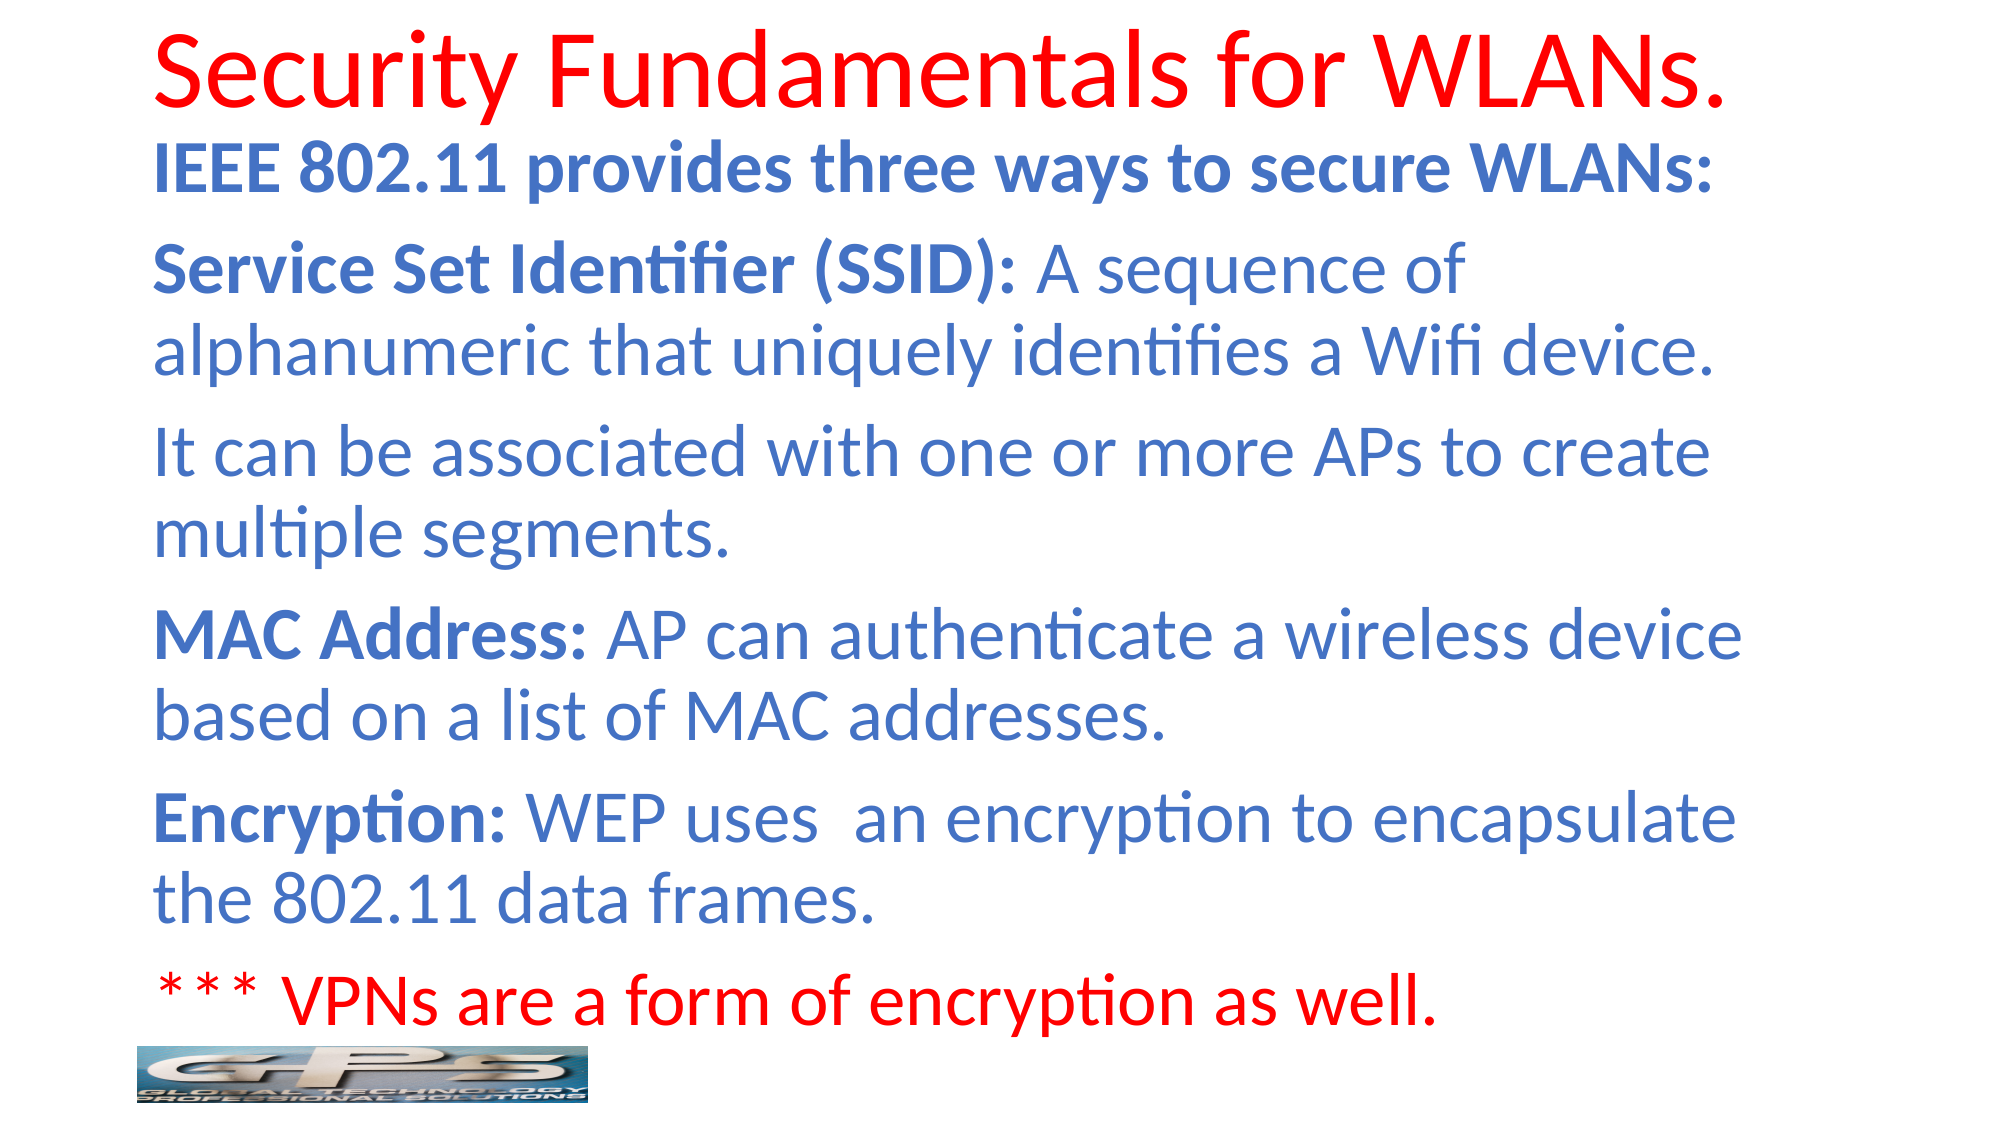

# Security Fundamentals for WLANs.
IEEE 802.11 provides three ways to secure WLANs:
Service Set Identifier (SSID): A sequence of alphanumeric that uniquely identifies a Wifi device.
It can be associated with one or more APs to create multiple segments.
MAC Address: AP can authenticate a wireless device based on a list of MAC addresses.
Encryption: WEP uses  an encryption to encapsulate the 802.11 data frames.
*** VPNs are a form of encryption as well.